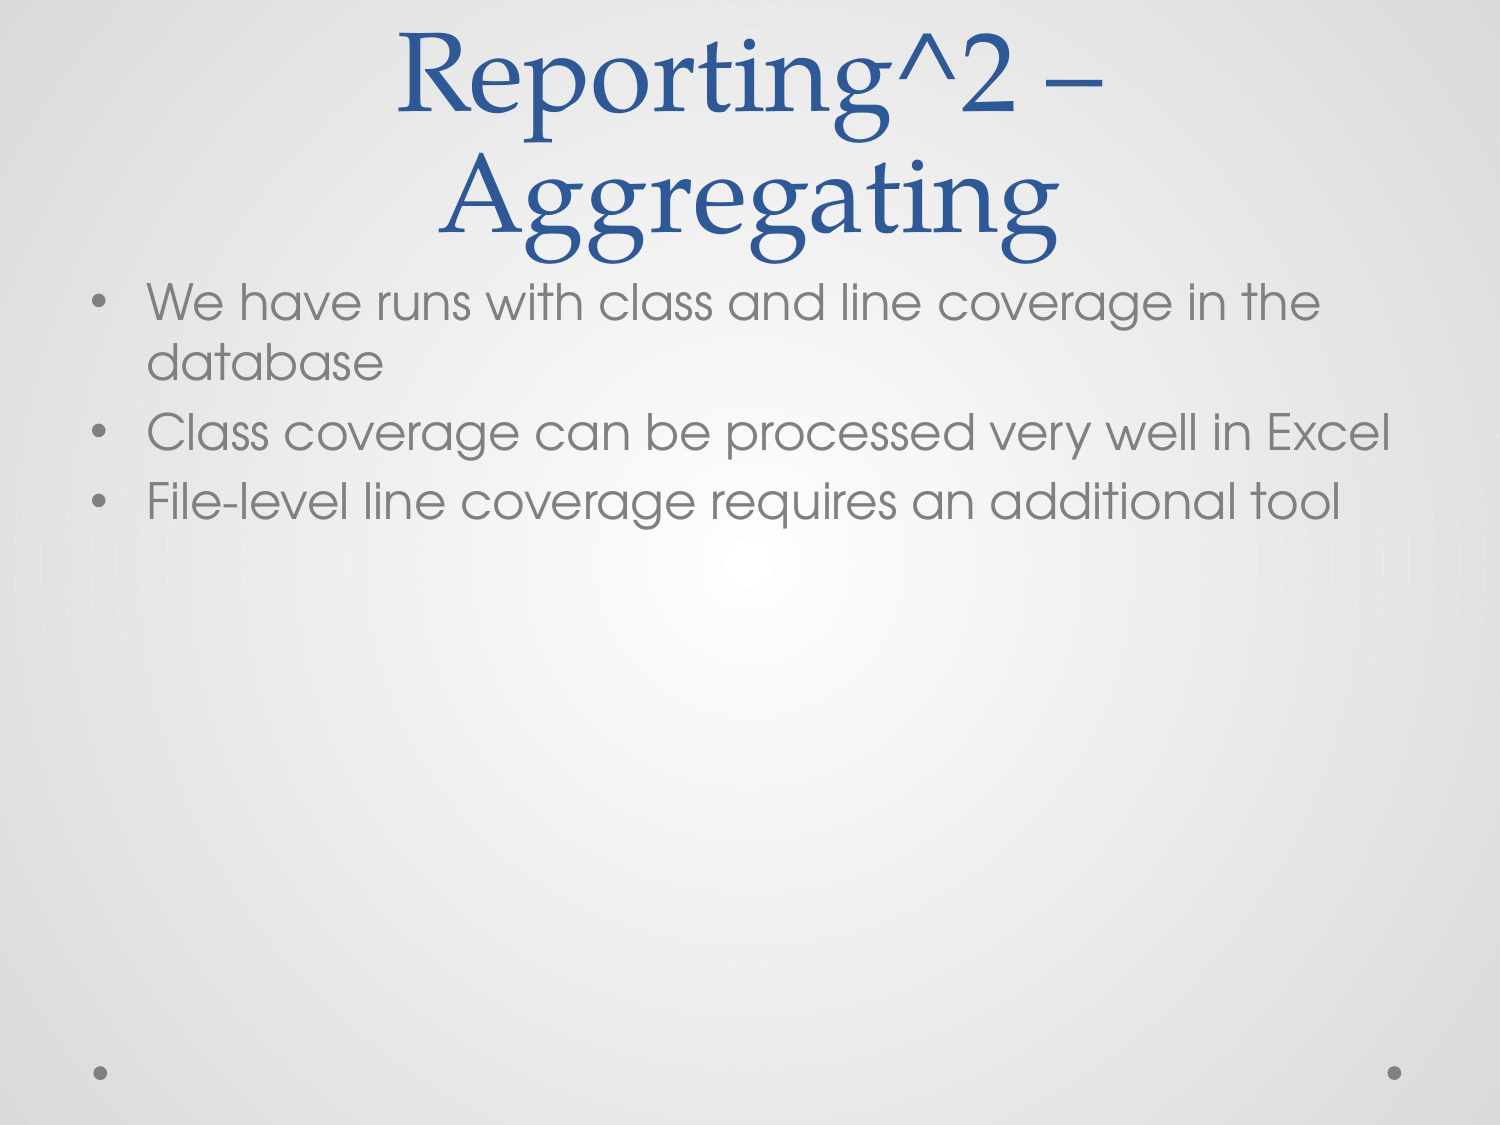

# Reporting^2 – Aggregating
We have runs with class and line coverage in the database
Class coverage can be processed very well in Excel
File-level line coverage requires an additional tool